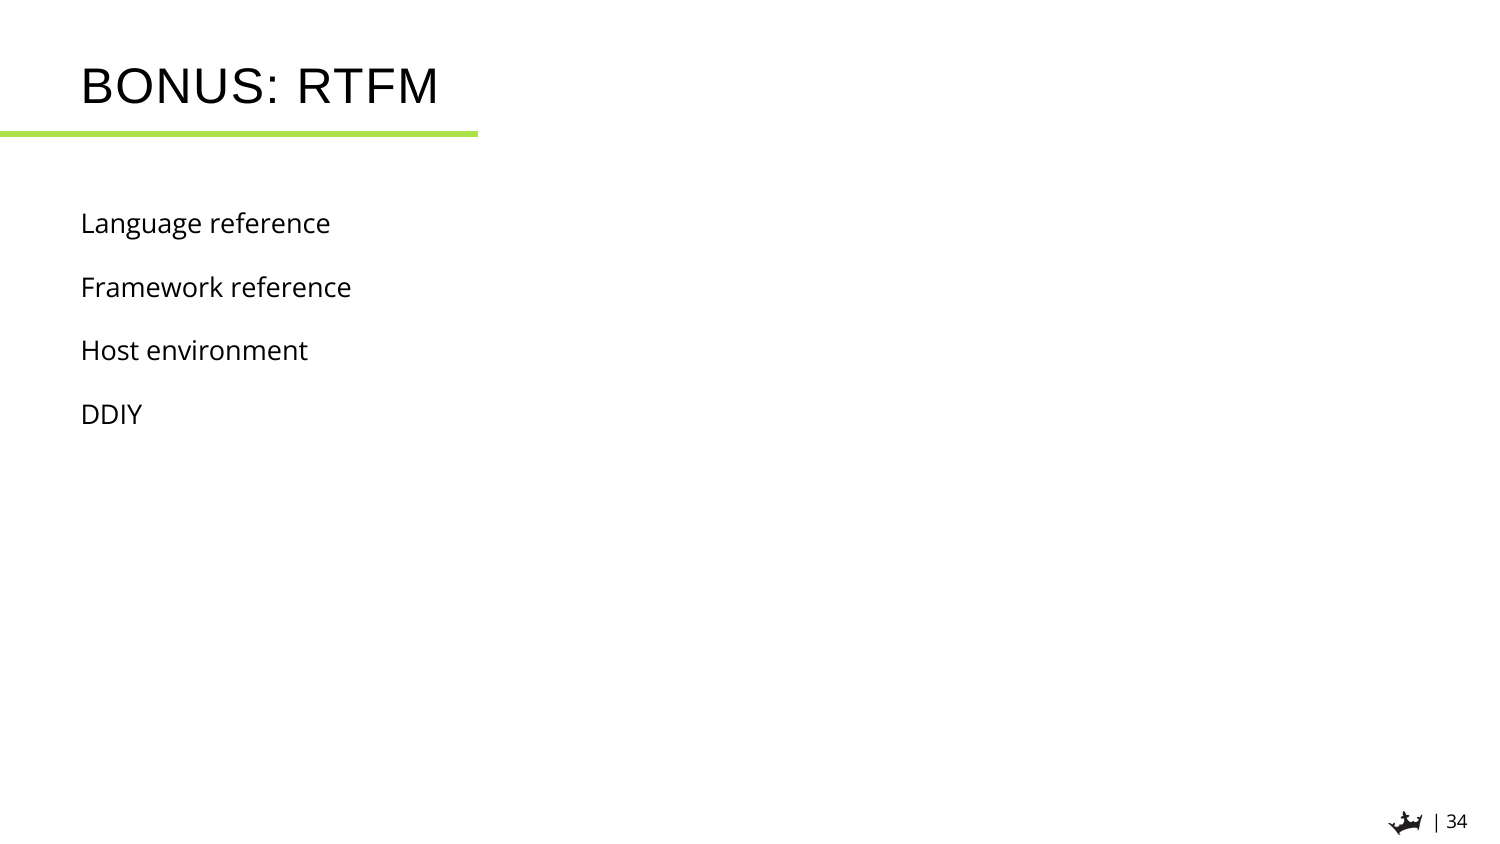

# BONUS: RTFM
Language reference
Framework reference
Host environment
DDIY